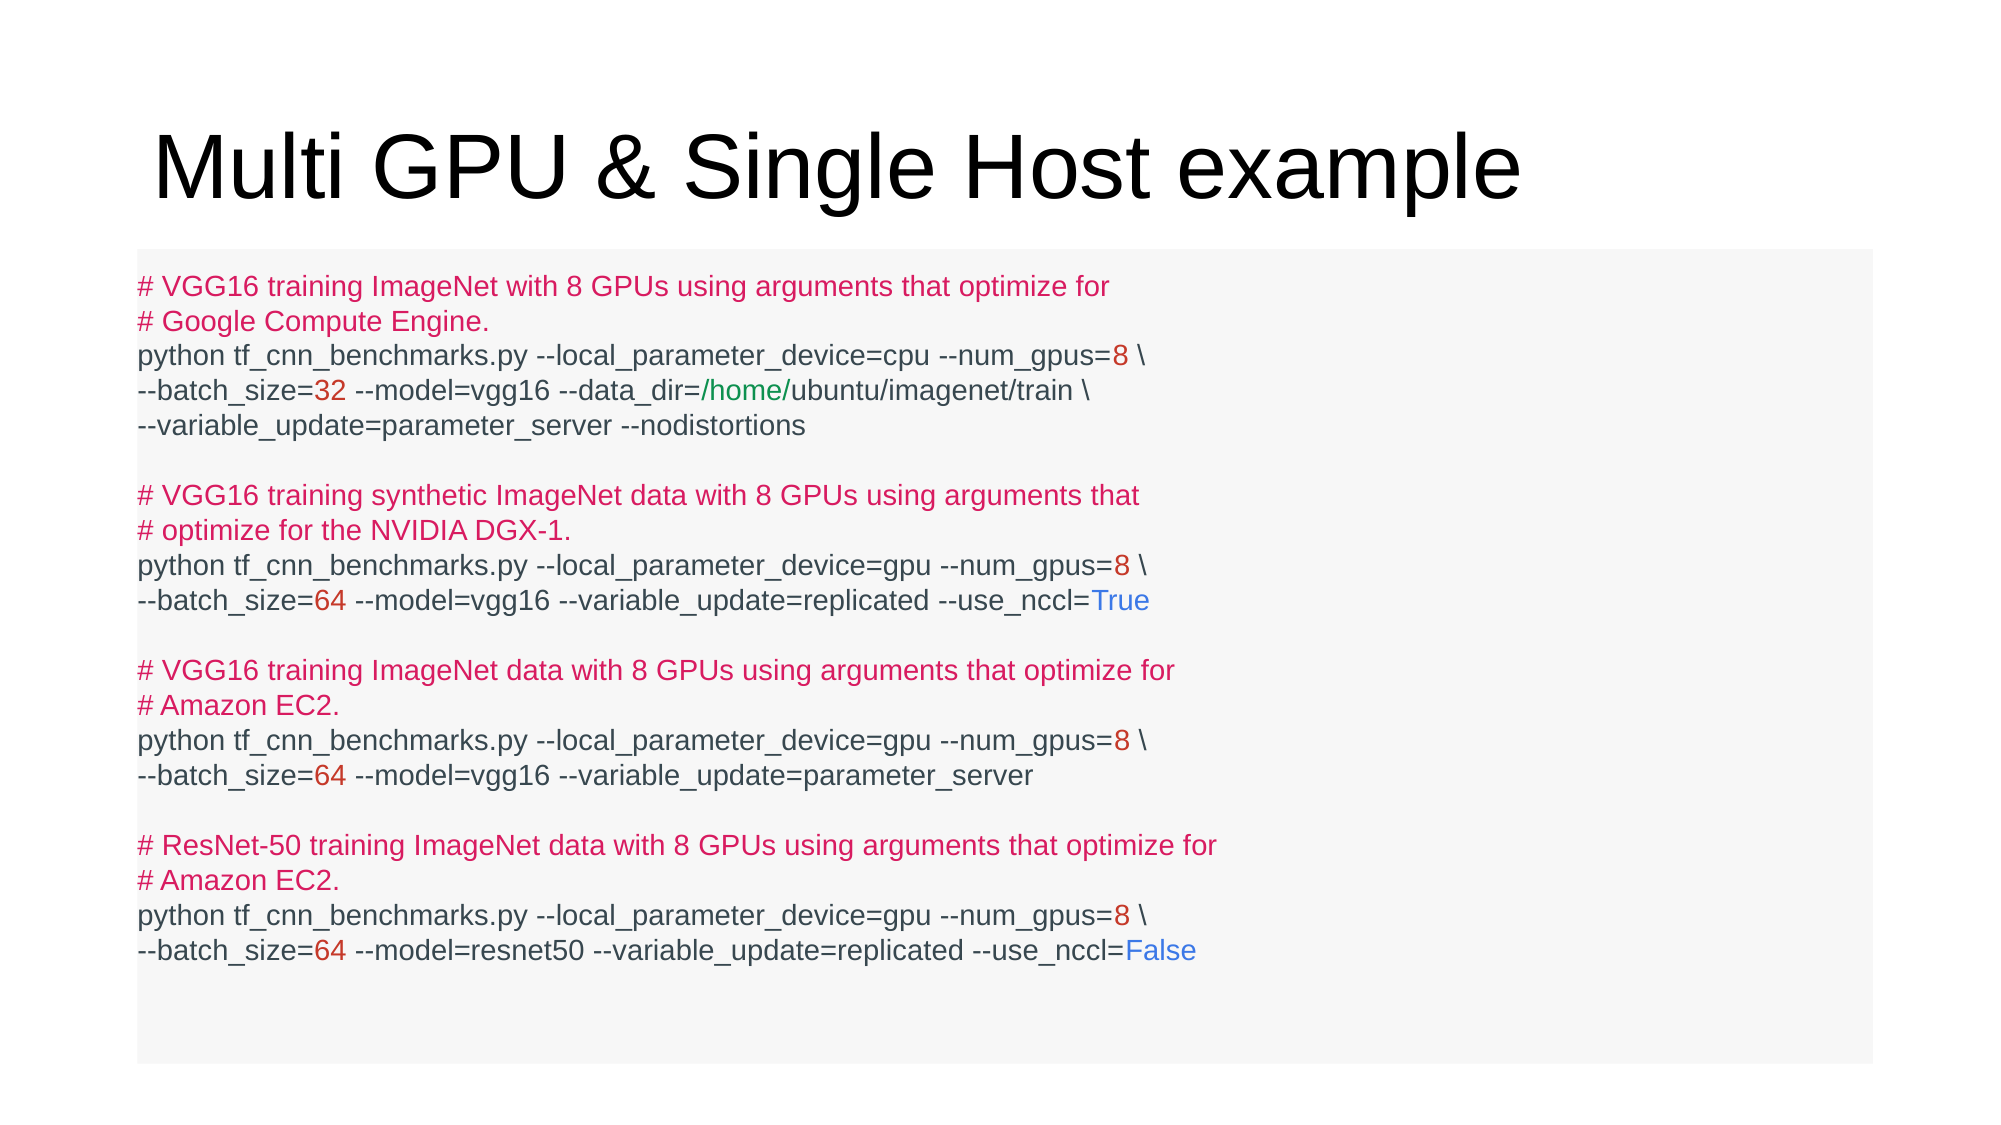

# Multi GPU & Single Host example
# VGG16 training ImageNet with 8 GPUs using arguments that optimize for # Google Compute Engine. python tf_cnn_benchmarks.py --local_parameter_device=cpu --num_gpus=8 \ --batch_size=32 --model=vgg16 --data_dir=/home/ubuntu/imagenet/train \ --variable_update=parameter_server --nodistortions # VGG16 training synthetic ImageNet data with 8 GPUs using arguments that # optimize for the NVIDIA DGX-1. python tf_cnn_benchmarks.py --local_parameter_device=gpu --num_gpus=8 \ --batch_size=64 --model=vgg16 --variable_update=replicated --use_nccl=True # VGG16 training ImageNet data with 8 GPUs using arguments that optimize for # Amazon EC2. python tf_cnn_benchmarks.py --local_parameter_device=gpu --num_gpus=8 \ --batch_size=64 --model=vgg16 --variable_update=parameter_server # ResNet-50 training ImageNet data with 8 GPUs using arguments that optimize for # Amazon EC2. python tf_cnn_benchmarks.py --local_parameter_device=gpu --num_gpus=8 \ --batch_size=64 --model=resnet50 --variable_update=replicated --use_nccl=False